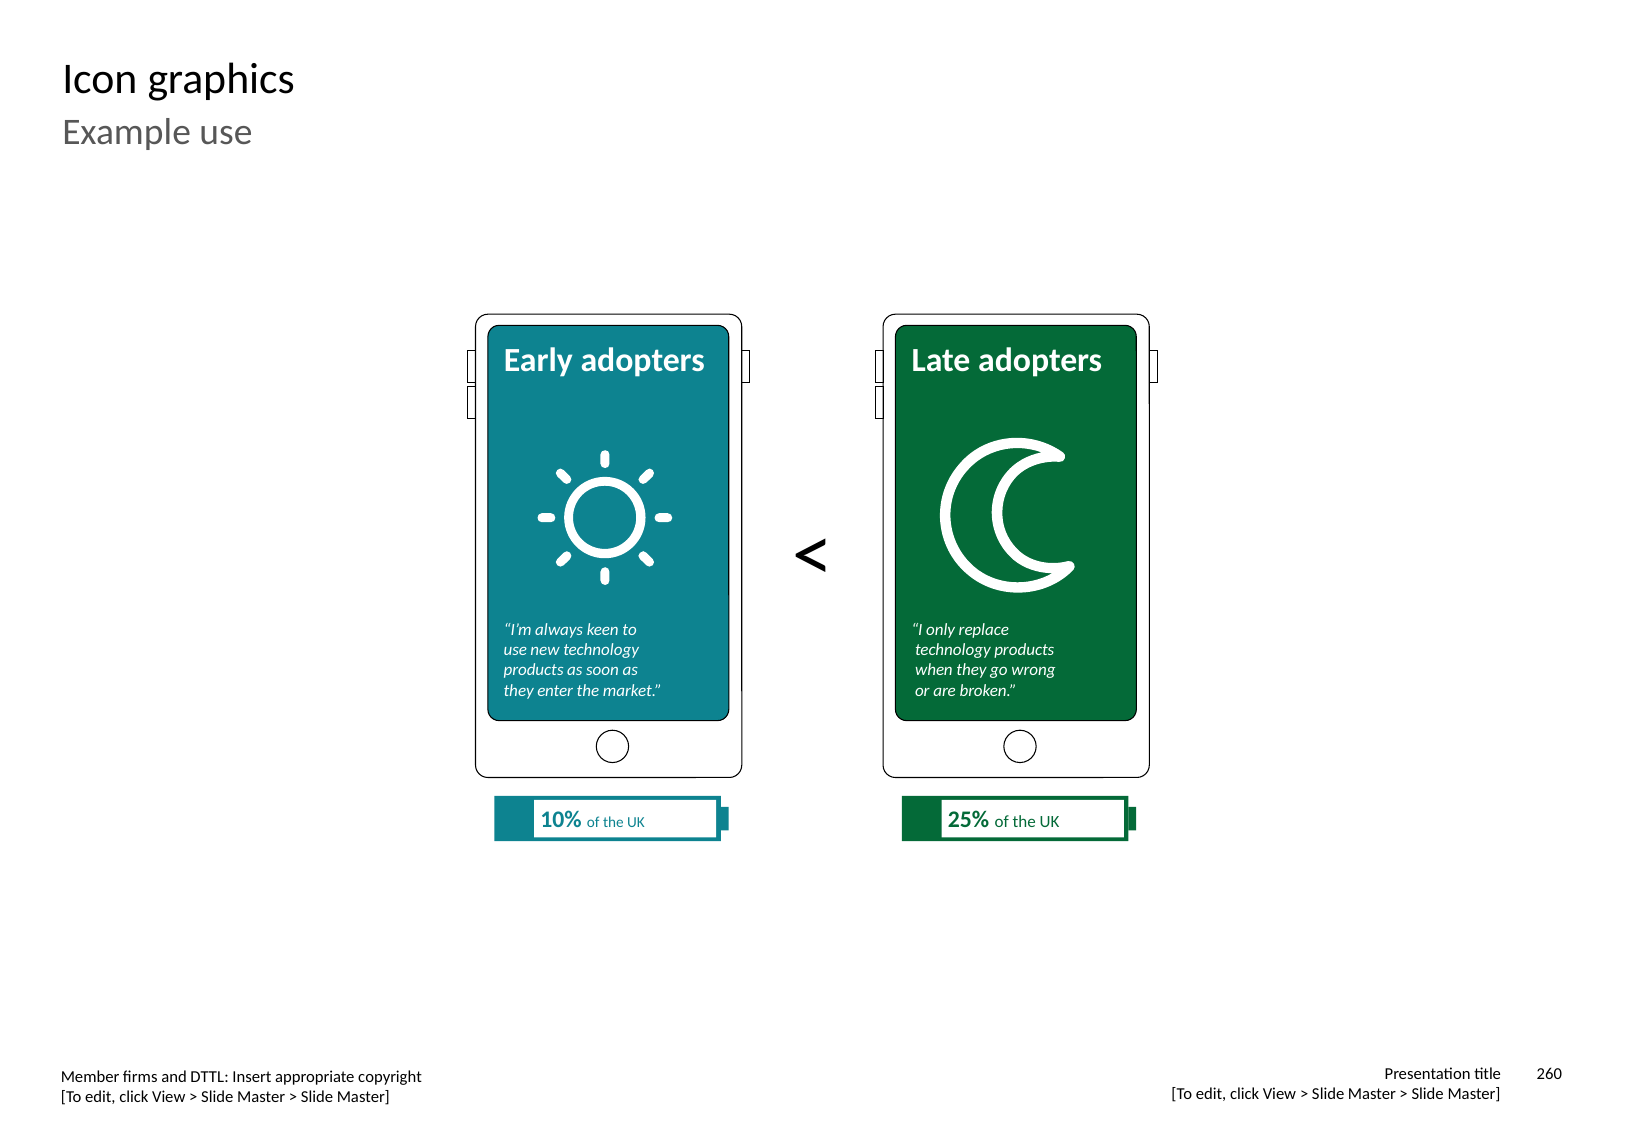

# Icon graphics
Example use

Early adopters
Late adopters

<
“I’m always keen to
use new technology
products as soon as
they enter the market.”
“I only replace
 technology products
 when they go wrong
 or are broken.”

10% of the UK
25% of the UK